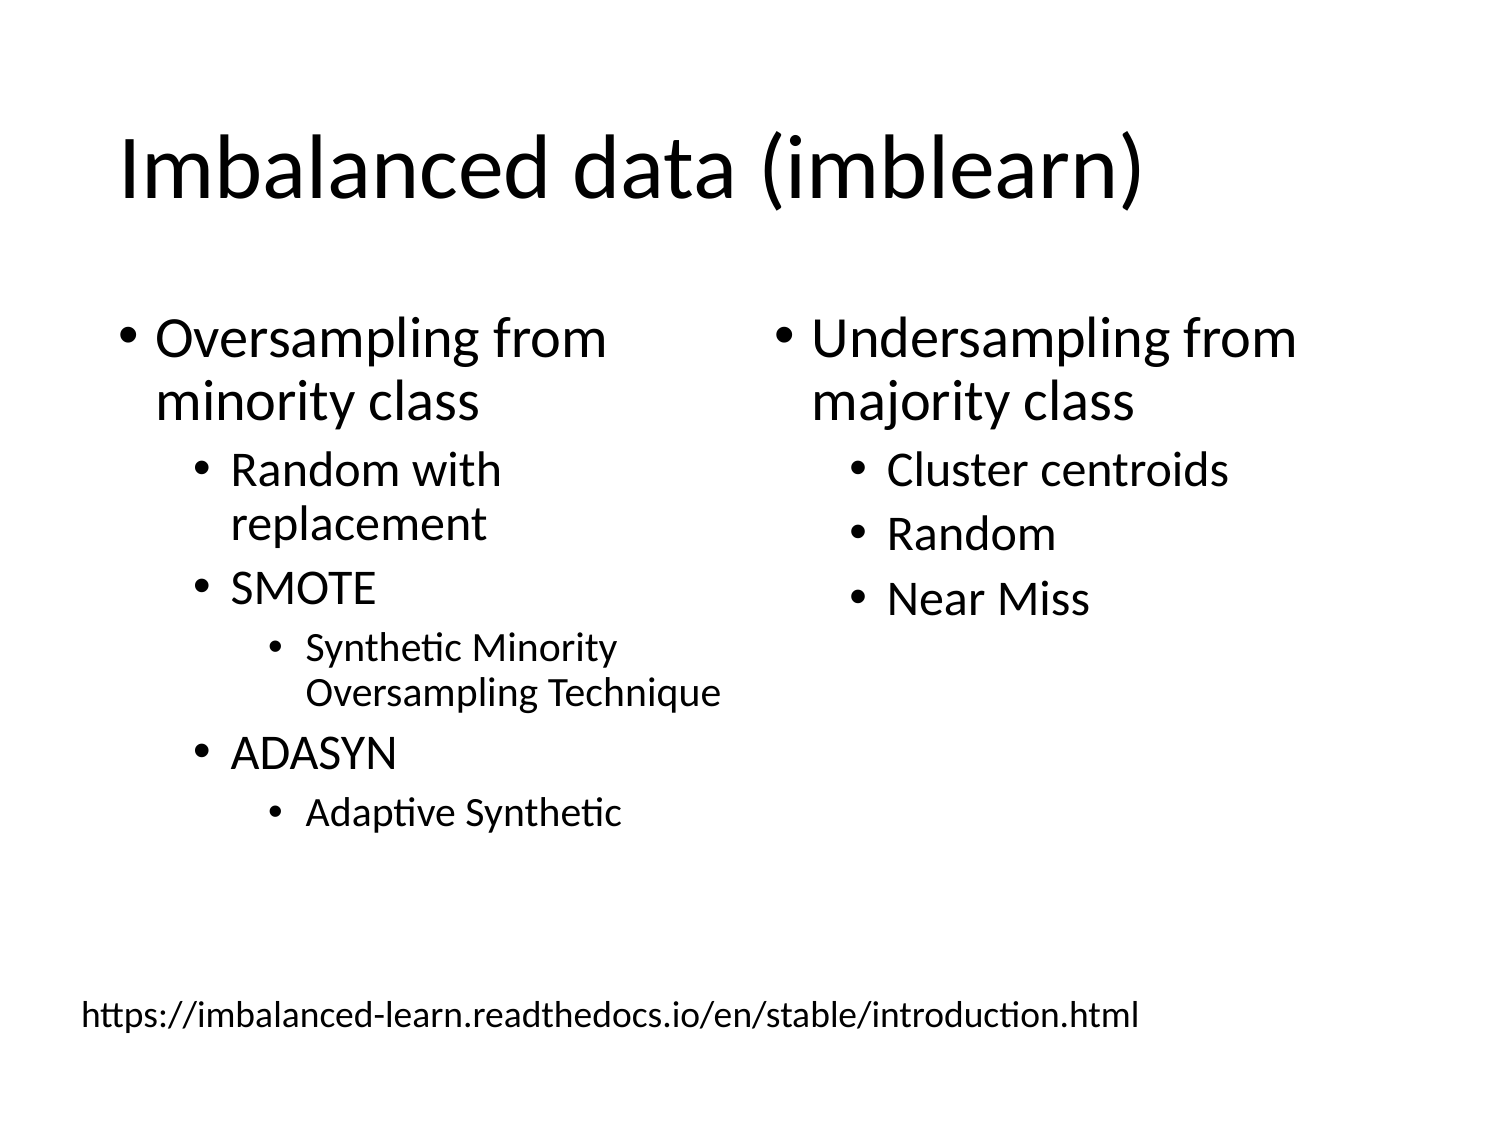

# Imbalanced data (imblearn)
Oversampling from minority class
Random with replacement
SMOTE
Synthetic Minority Oversampling Technique
ADASYN
Adaptive Synthetic

Undersampling from majority class
Cluster centroids
Random
Near Miss
https://imbalanced-learn.readthedocs.io/en/stable/introduction.html